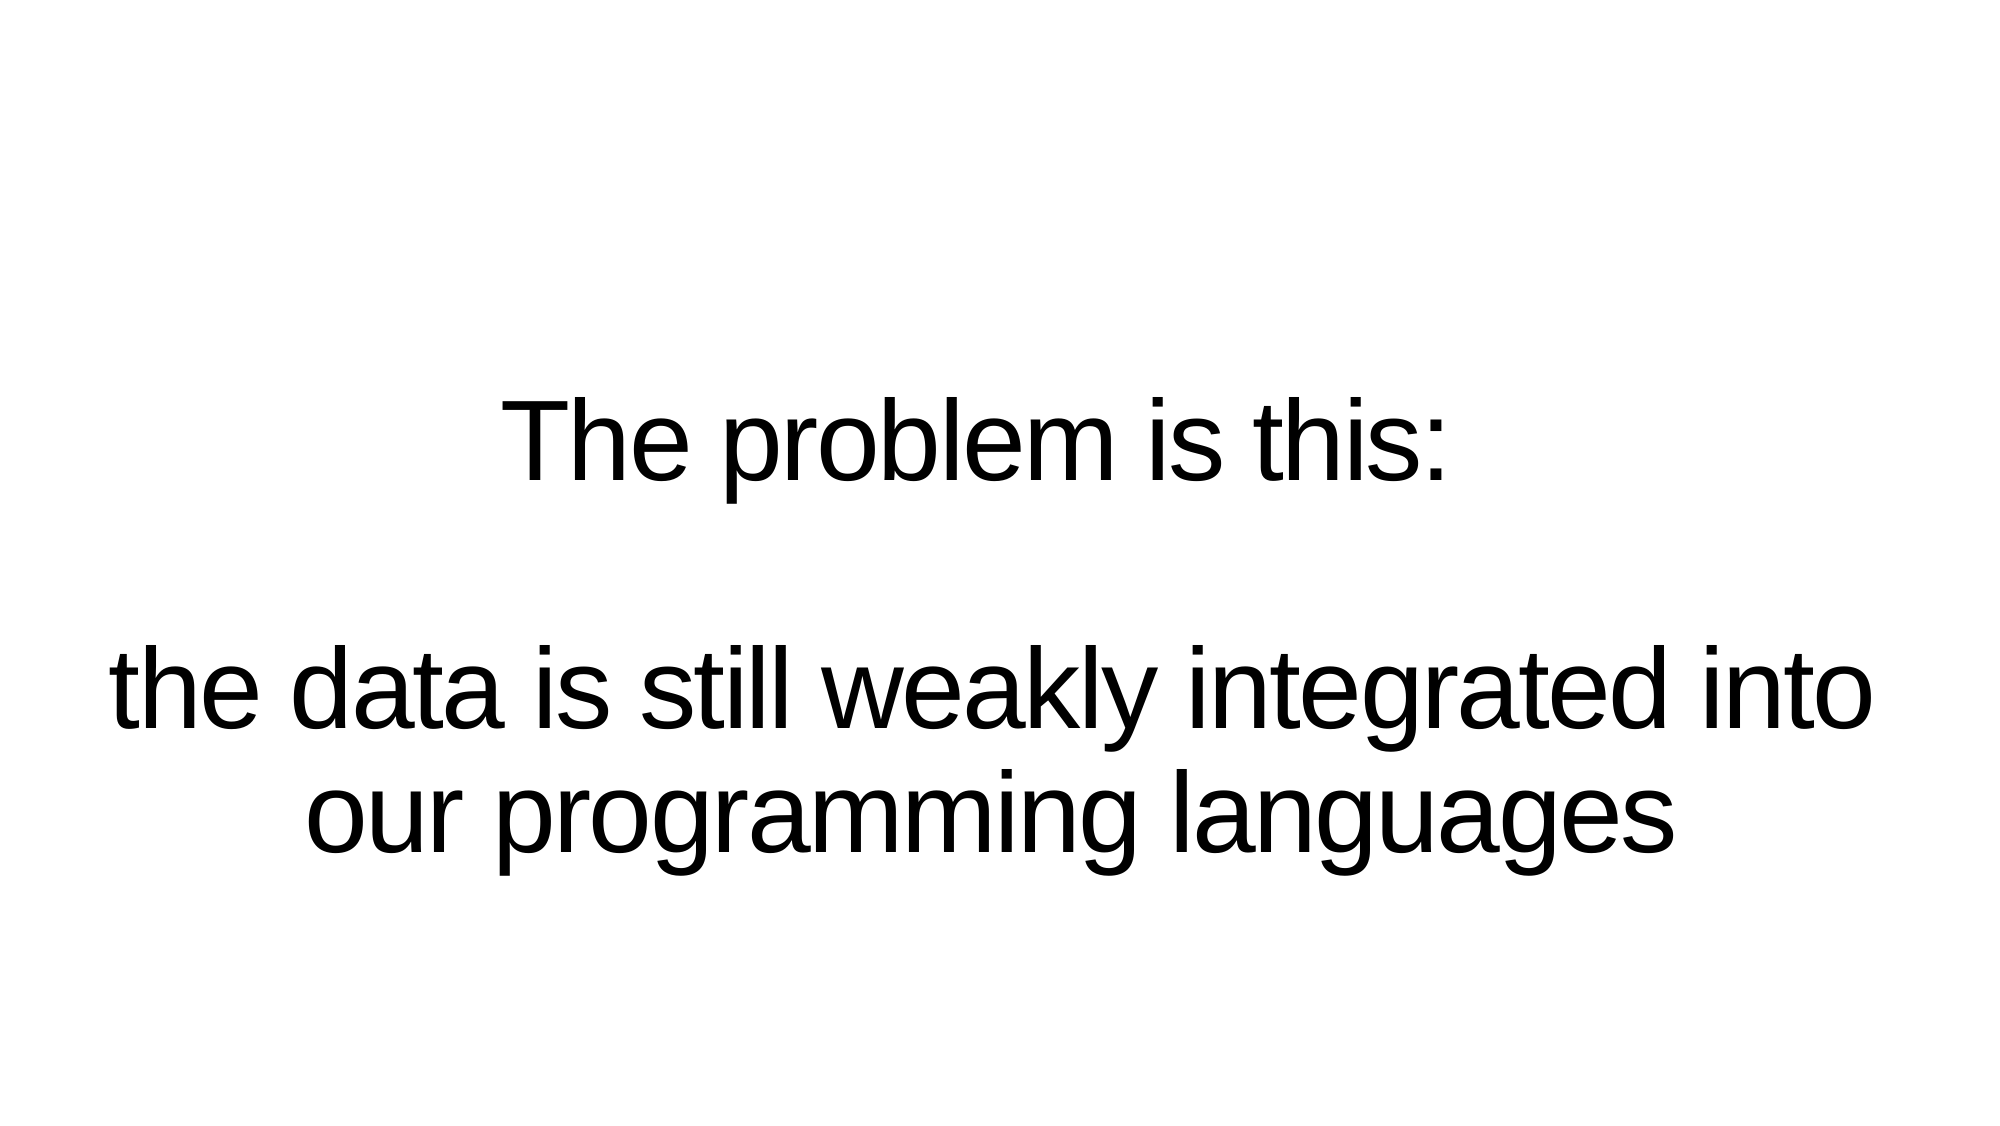

# The problem is this: the data is still weakly integrated into our programming languages